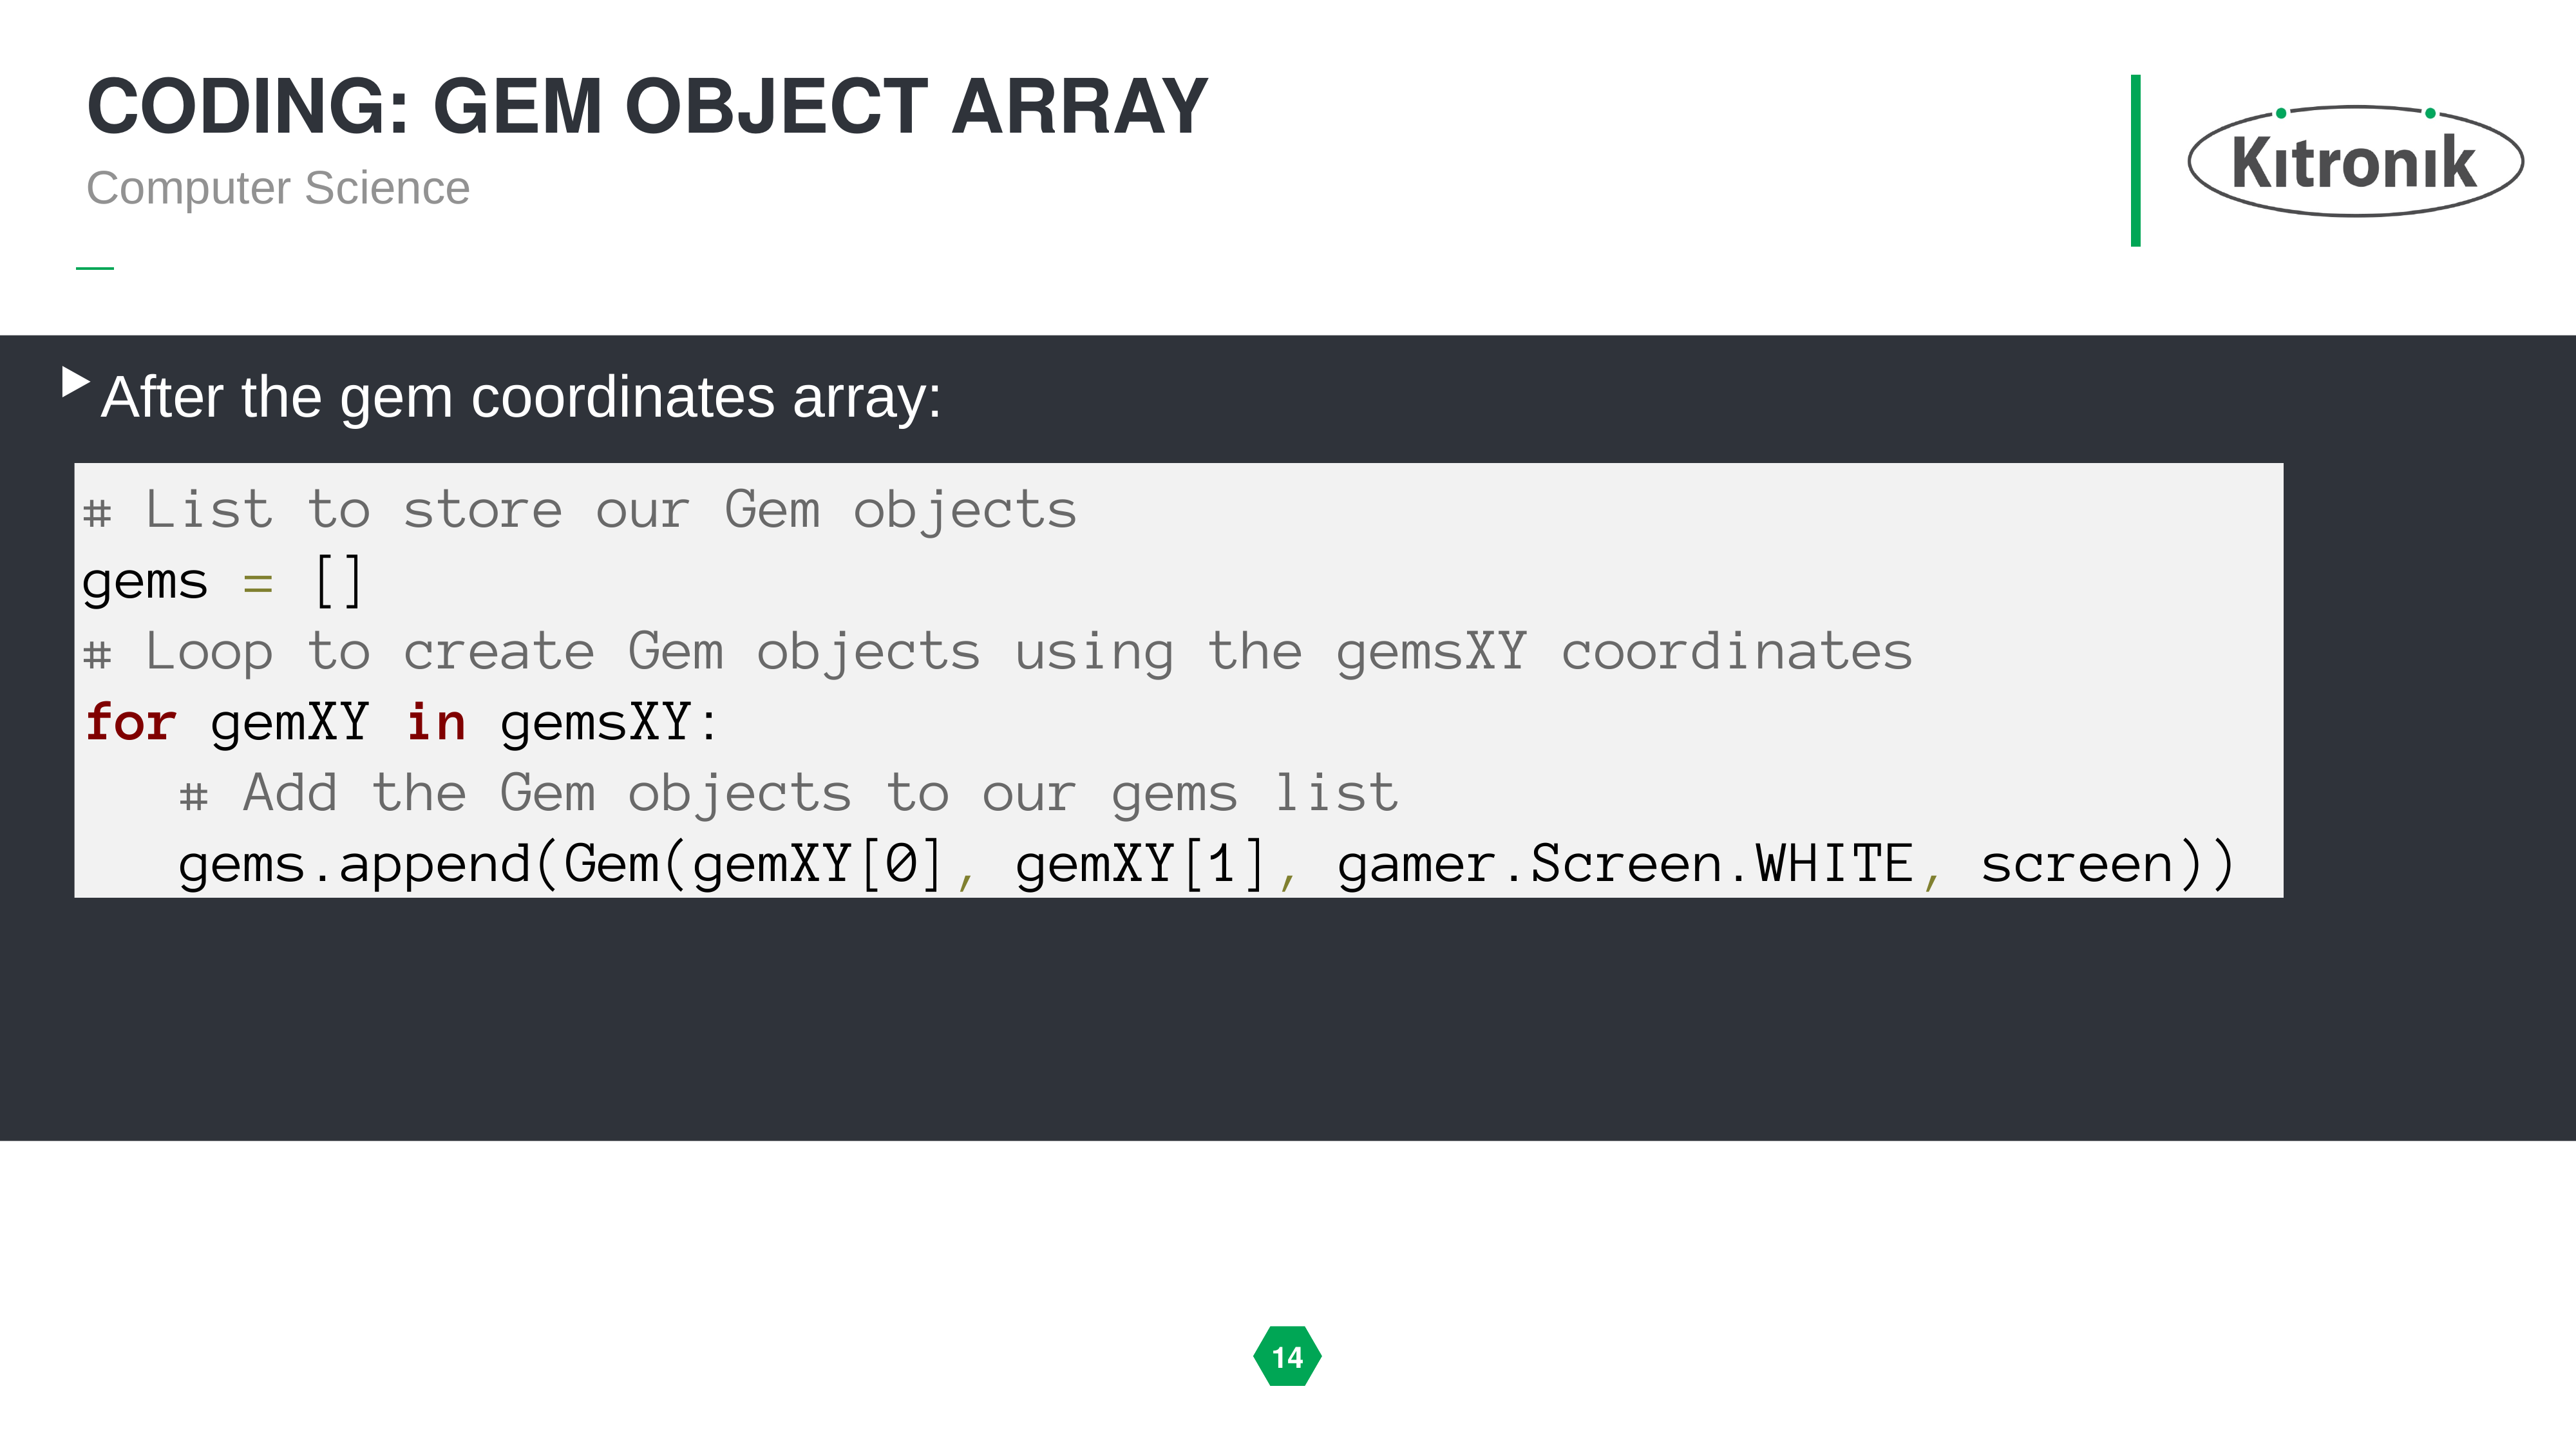

# Coding: gem object array
Computer Science

After the gem coordinates array:
# List to store our Gem objects
gems = []
# Loop to create Gem objects using the gemsXY coordinates
for gemXY in gemsXY:
	# Add the Gem objects to our gems list
	gems.append(Gem(gemXY[0], gemXY[1], gamer.Screen.WHITE, screen))

14